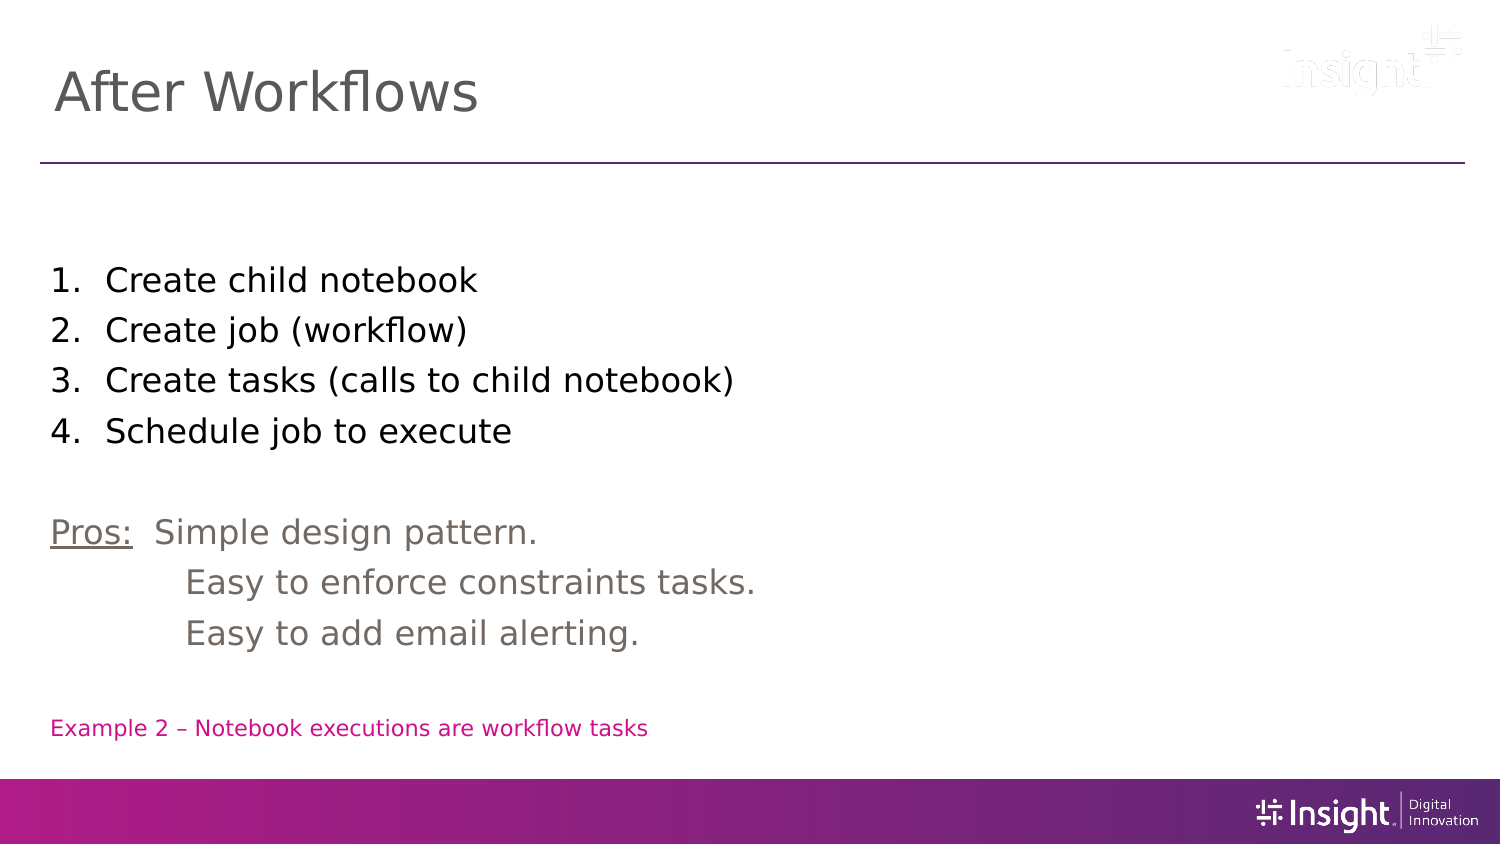

# After Workflows

Create child notebook
Create job (workflow)
Create tasks (calls to child notebook)
Schedule job to execute

Pros:  Simple design pattern.
	Easy to enforce constraints tasks.
	Easy to add email alerting.

Example 2 – Notebook executions are workflow tasks